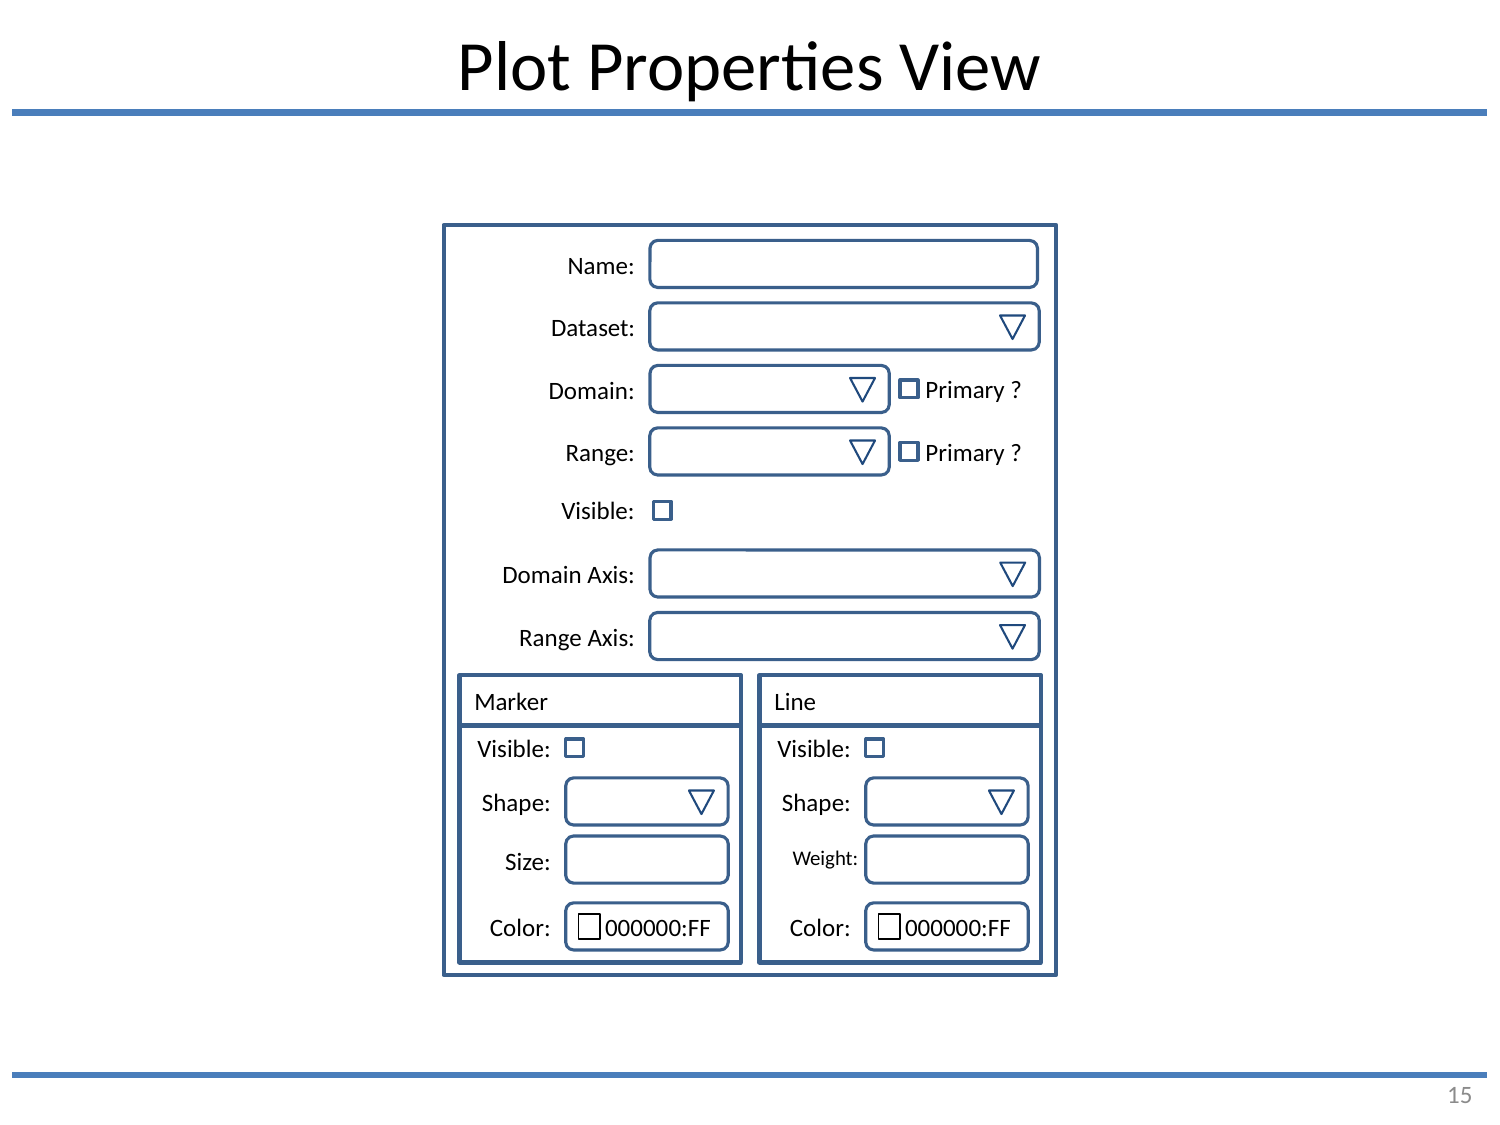

# Plot Properties View

Name:

Dataset:

Primary ?

Domain:

Primary ?

Range:
Visible:

Domain Axis:

Range Axis:
Marker

Visible:

Shape:

Size:
000000:FF

Color:
Line

Visible:

Shape:

Weight:
000000:FF

Color:
15